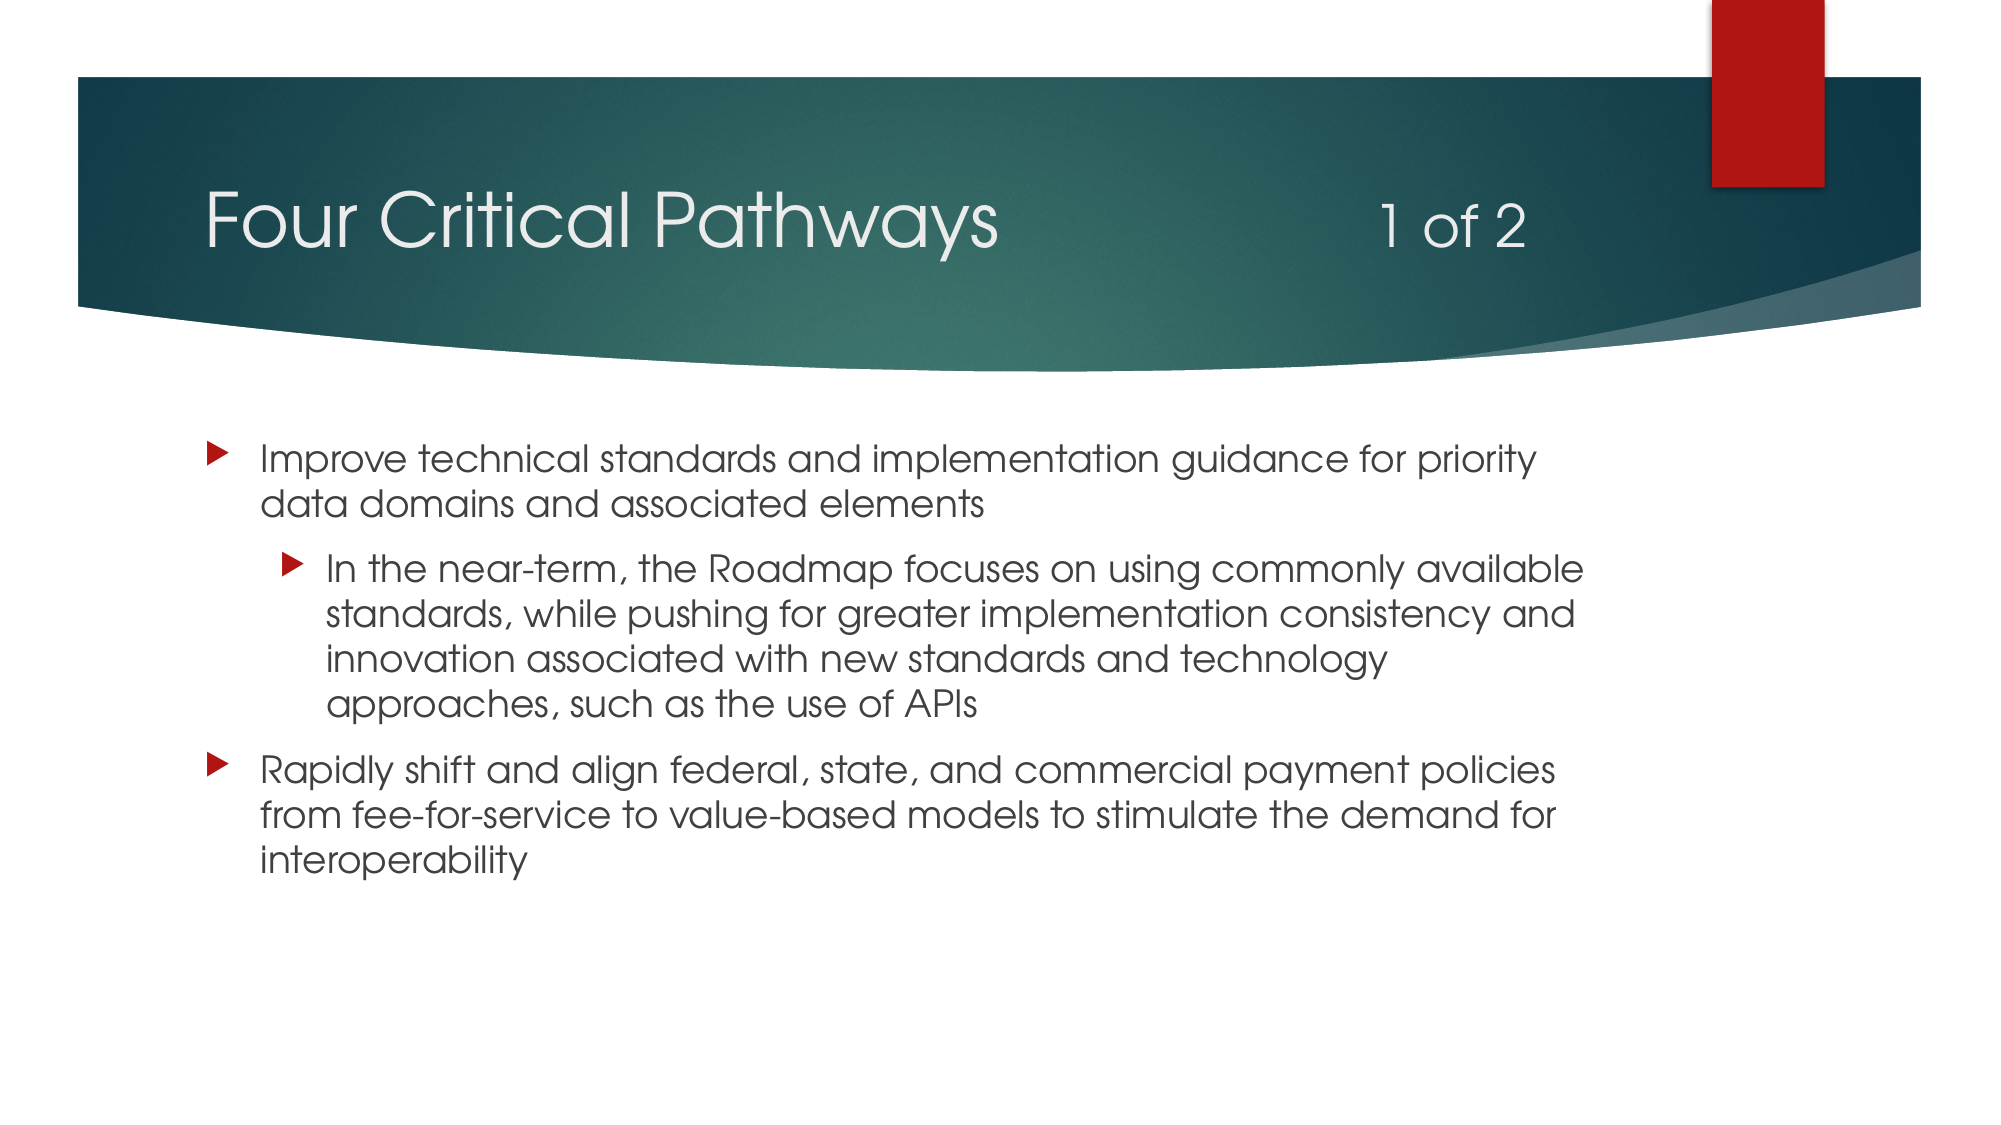

# Four Critical Pathways                  1 of 2
Improve technical standards and implementation guidance for priority data domains and associated elements
In the near-term, the Roadmap focuses on using commonly available standards, while pushing for greater implementation consistency and innovation associated with new standards and technology approaches, such as the use of APIs
Rapidly shift and align federal, state, and commercial payment policies from fee-for-service to value-based models to stimulate the demand for interoperability